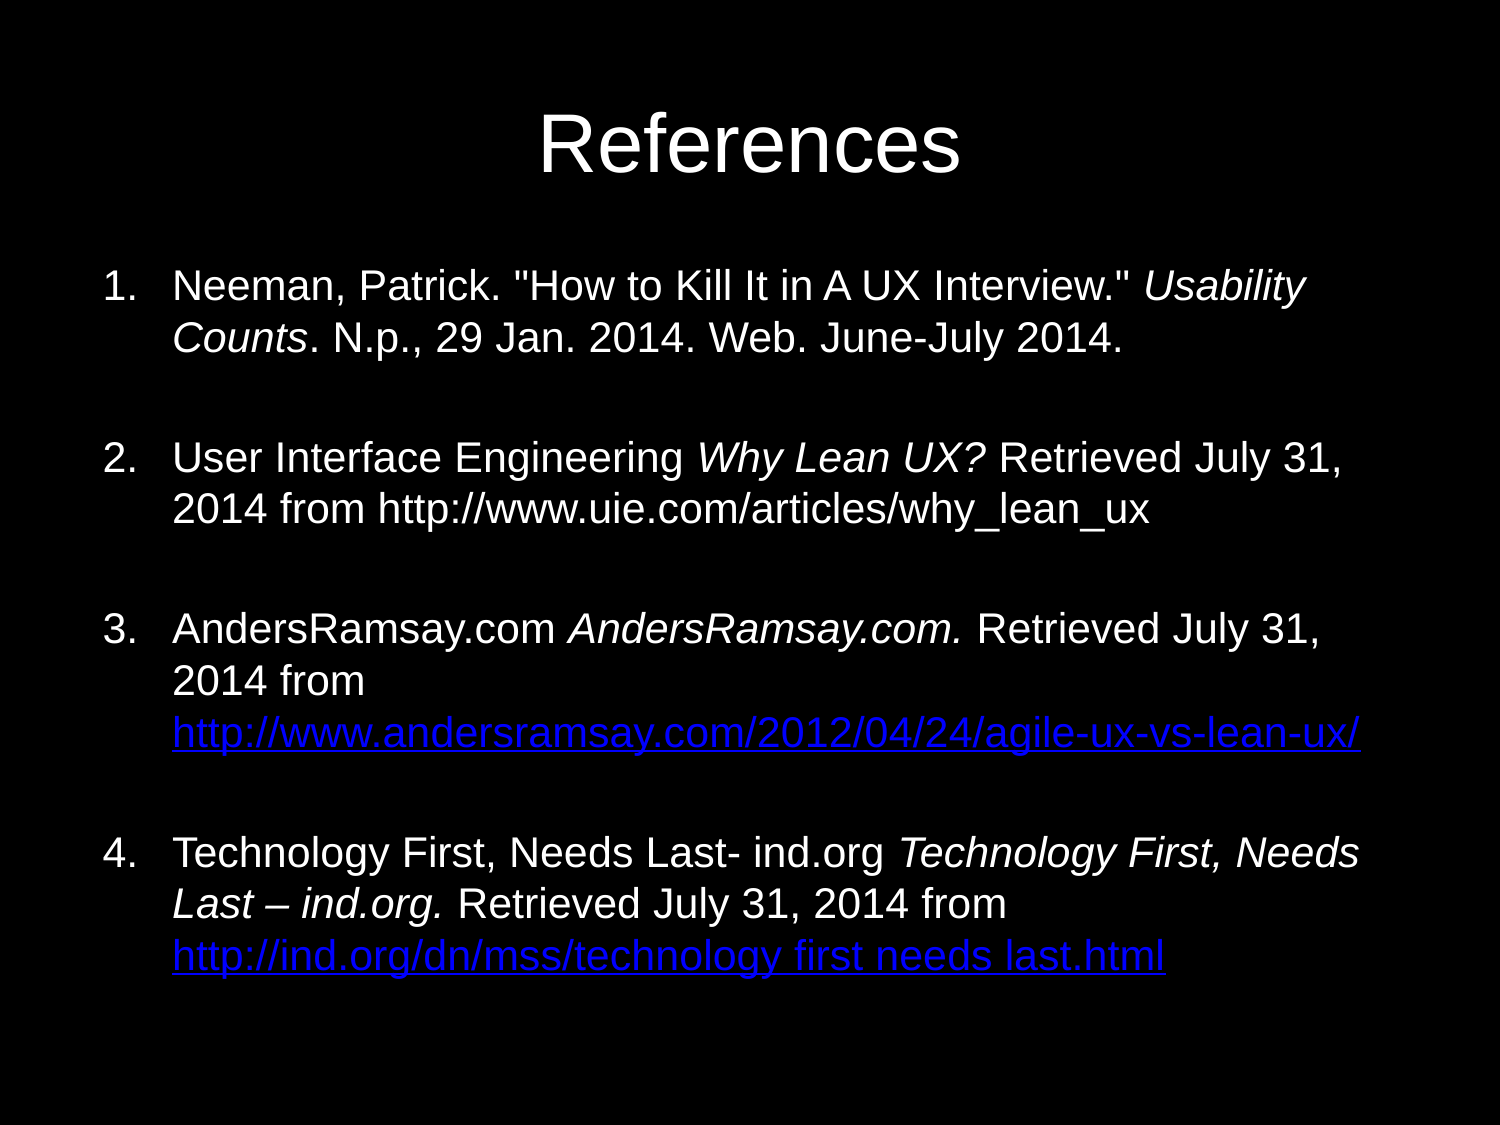

# References
Neeman, Patrick. "How to Kill It in A UX Interview." Usability Counts. N.p., 29 Jan. 2014. Web. June-July 2014.

User Interface Engineering Why Lean UX? Retrieved July 31, 2014 from http://www.uie.com/articles/why_lean_ux

AndersRamsay.com AndersRamsay.com. Retrieved July 31, 2014 from http://www.andersramsay.com/2012/04/24/agile-ux-vs-lean-ux/

Technology First, Needs Last- ind.org Technology First, Needs Last – ind.org. Retrieved July 31, 2014 from http://ind.org/dn/mss/technology first needs last.html